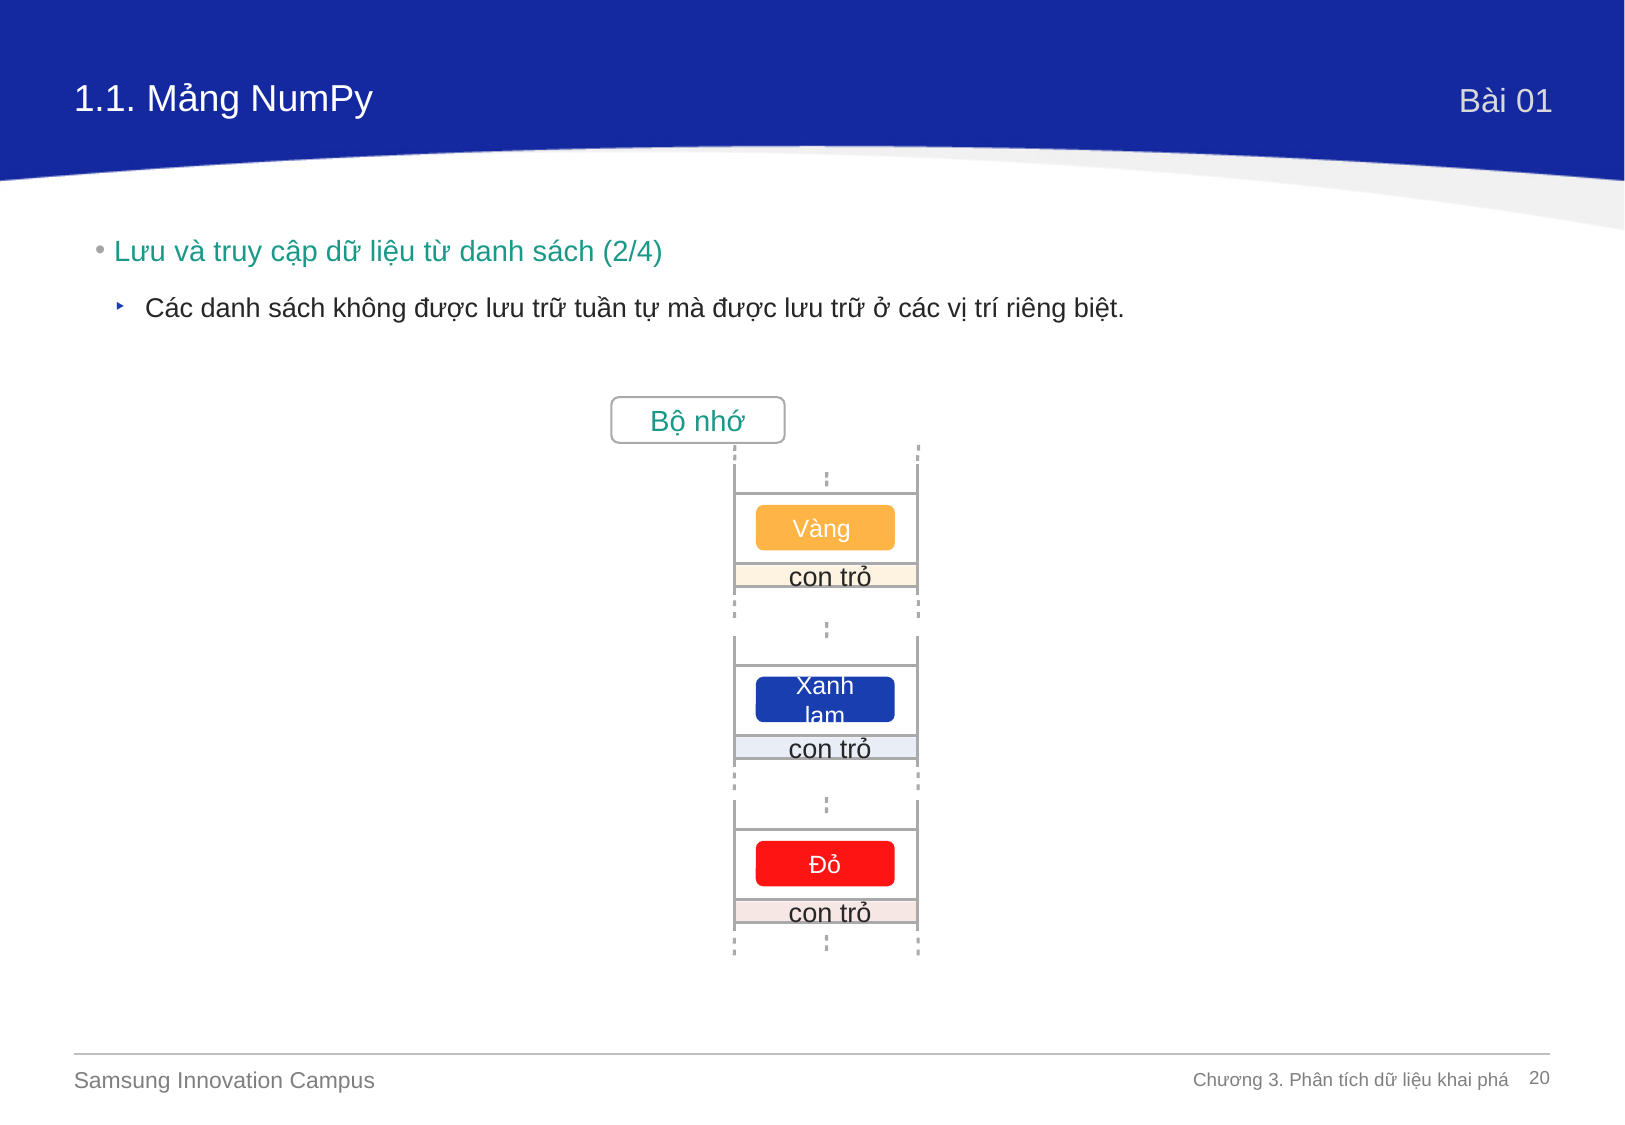

1.1. Mảng NumPy
Bài 01
Lưu và truy cập dữ liệu từ danh sách (2/4)
Các danh sách không được lưu trữ tuần tự mà được lưu trữ ở các vị trí riêng biệt.
Bộ nhớ
Vàng
con trỏ

Xanh lam
con trỏ

Đỏ
con trỏ